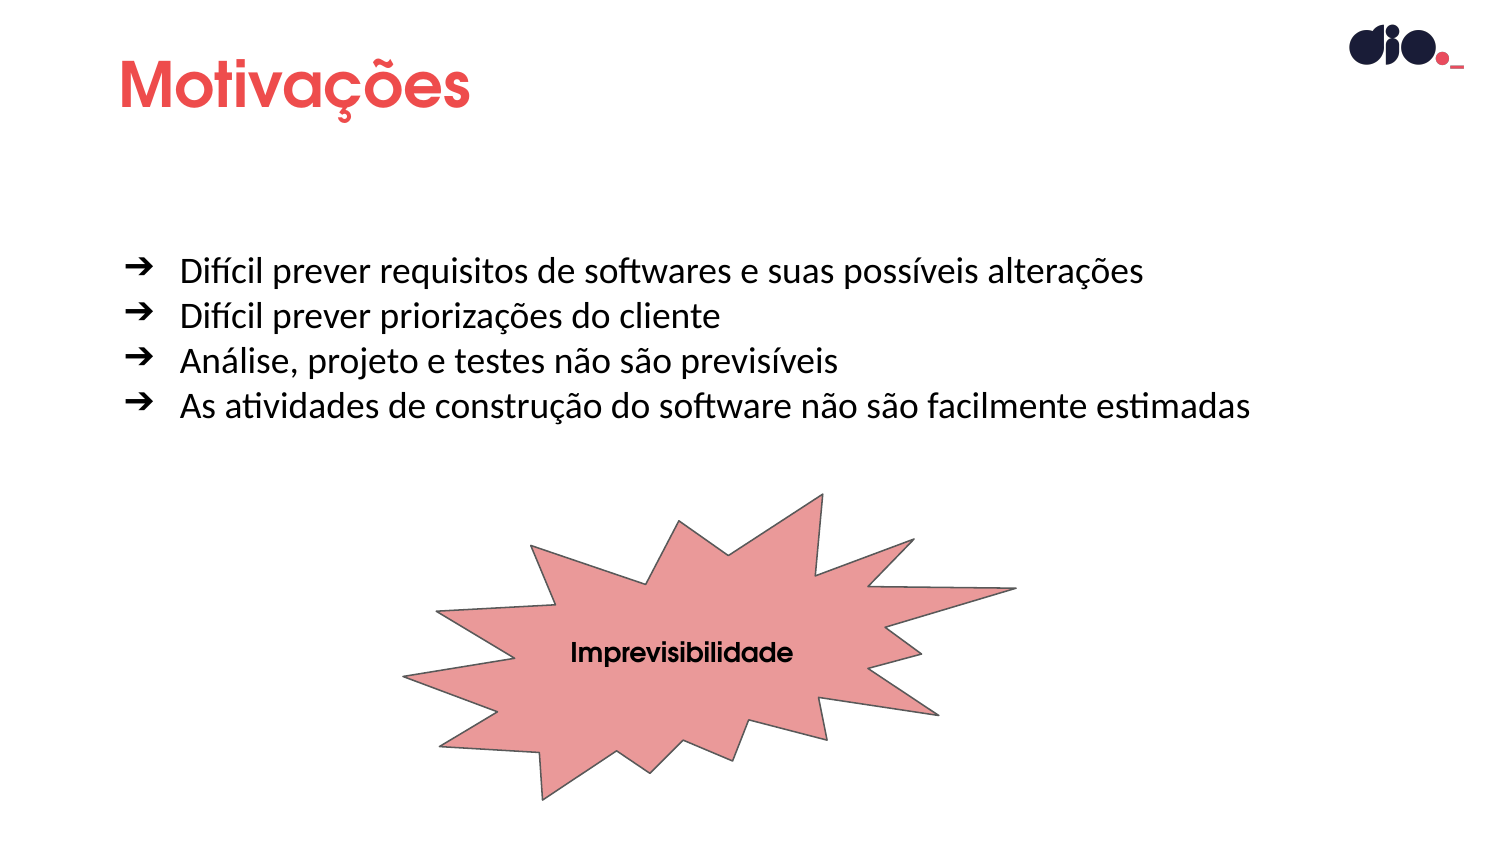

Motivações

Difícil prever requisitos de softwares e suas possíveis alterações
Difícil prever priorizações do cliente
Análise, projeto e testes não são previsíveis
As atividades de construção do software não são facilmente estimadas

Imprevisibilidade